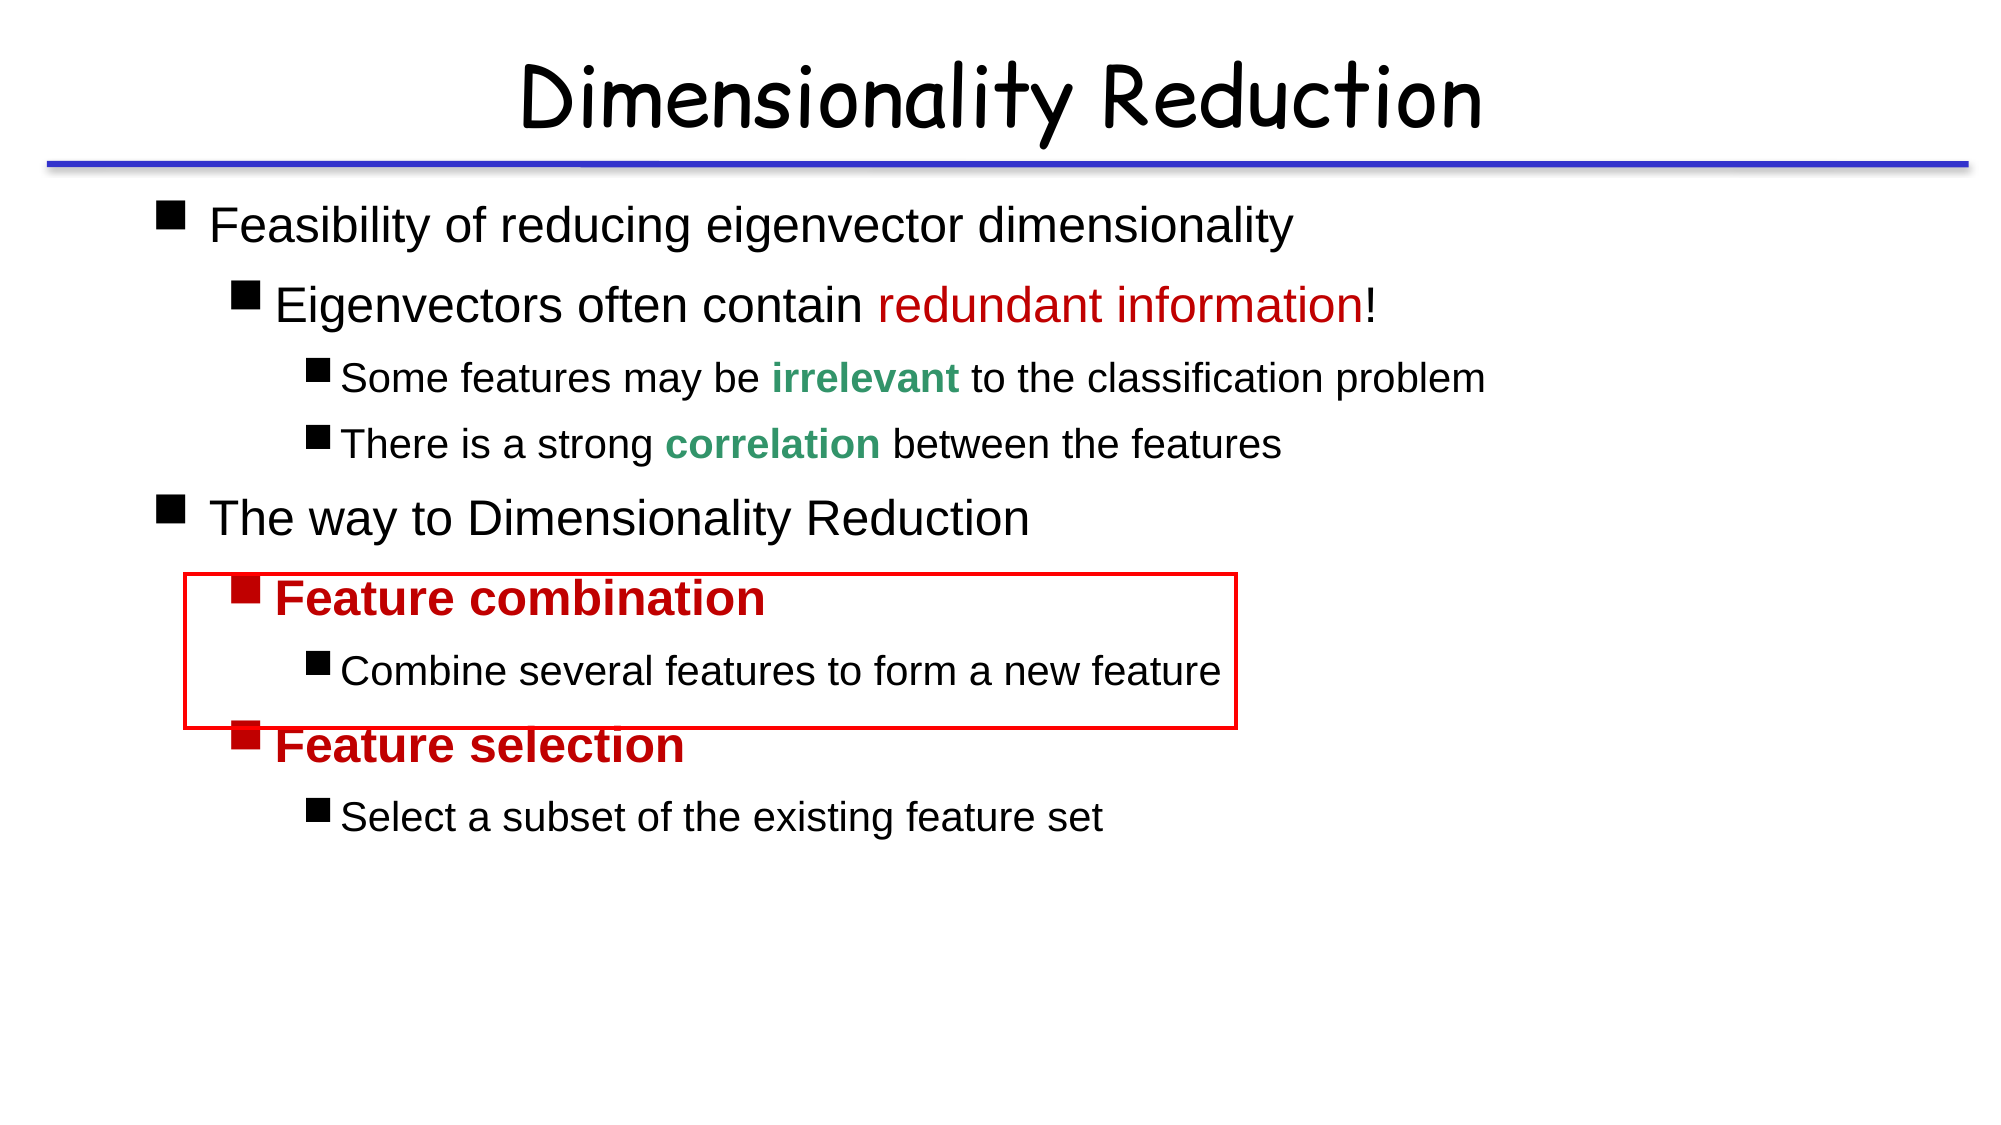

# Dimensionality Reduction
Feasibility of reducing eigenvector dimensionality
Eigenvectors often contain redundant information!
Some features may be irrelevant to the classification problem
There is a strong correlation between the features
The way to Dimensionality Reduction
Feature combination
Combine several features to form a new feature
Feature selection
Select a subset of the existing feature set